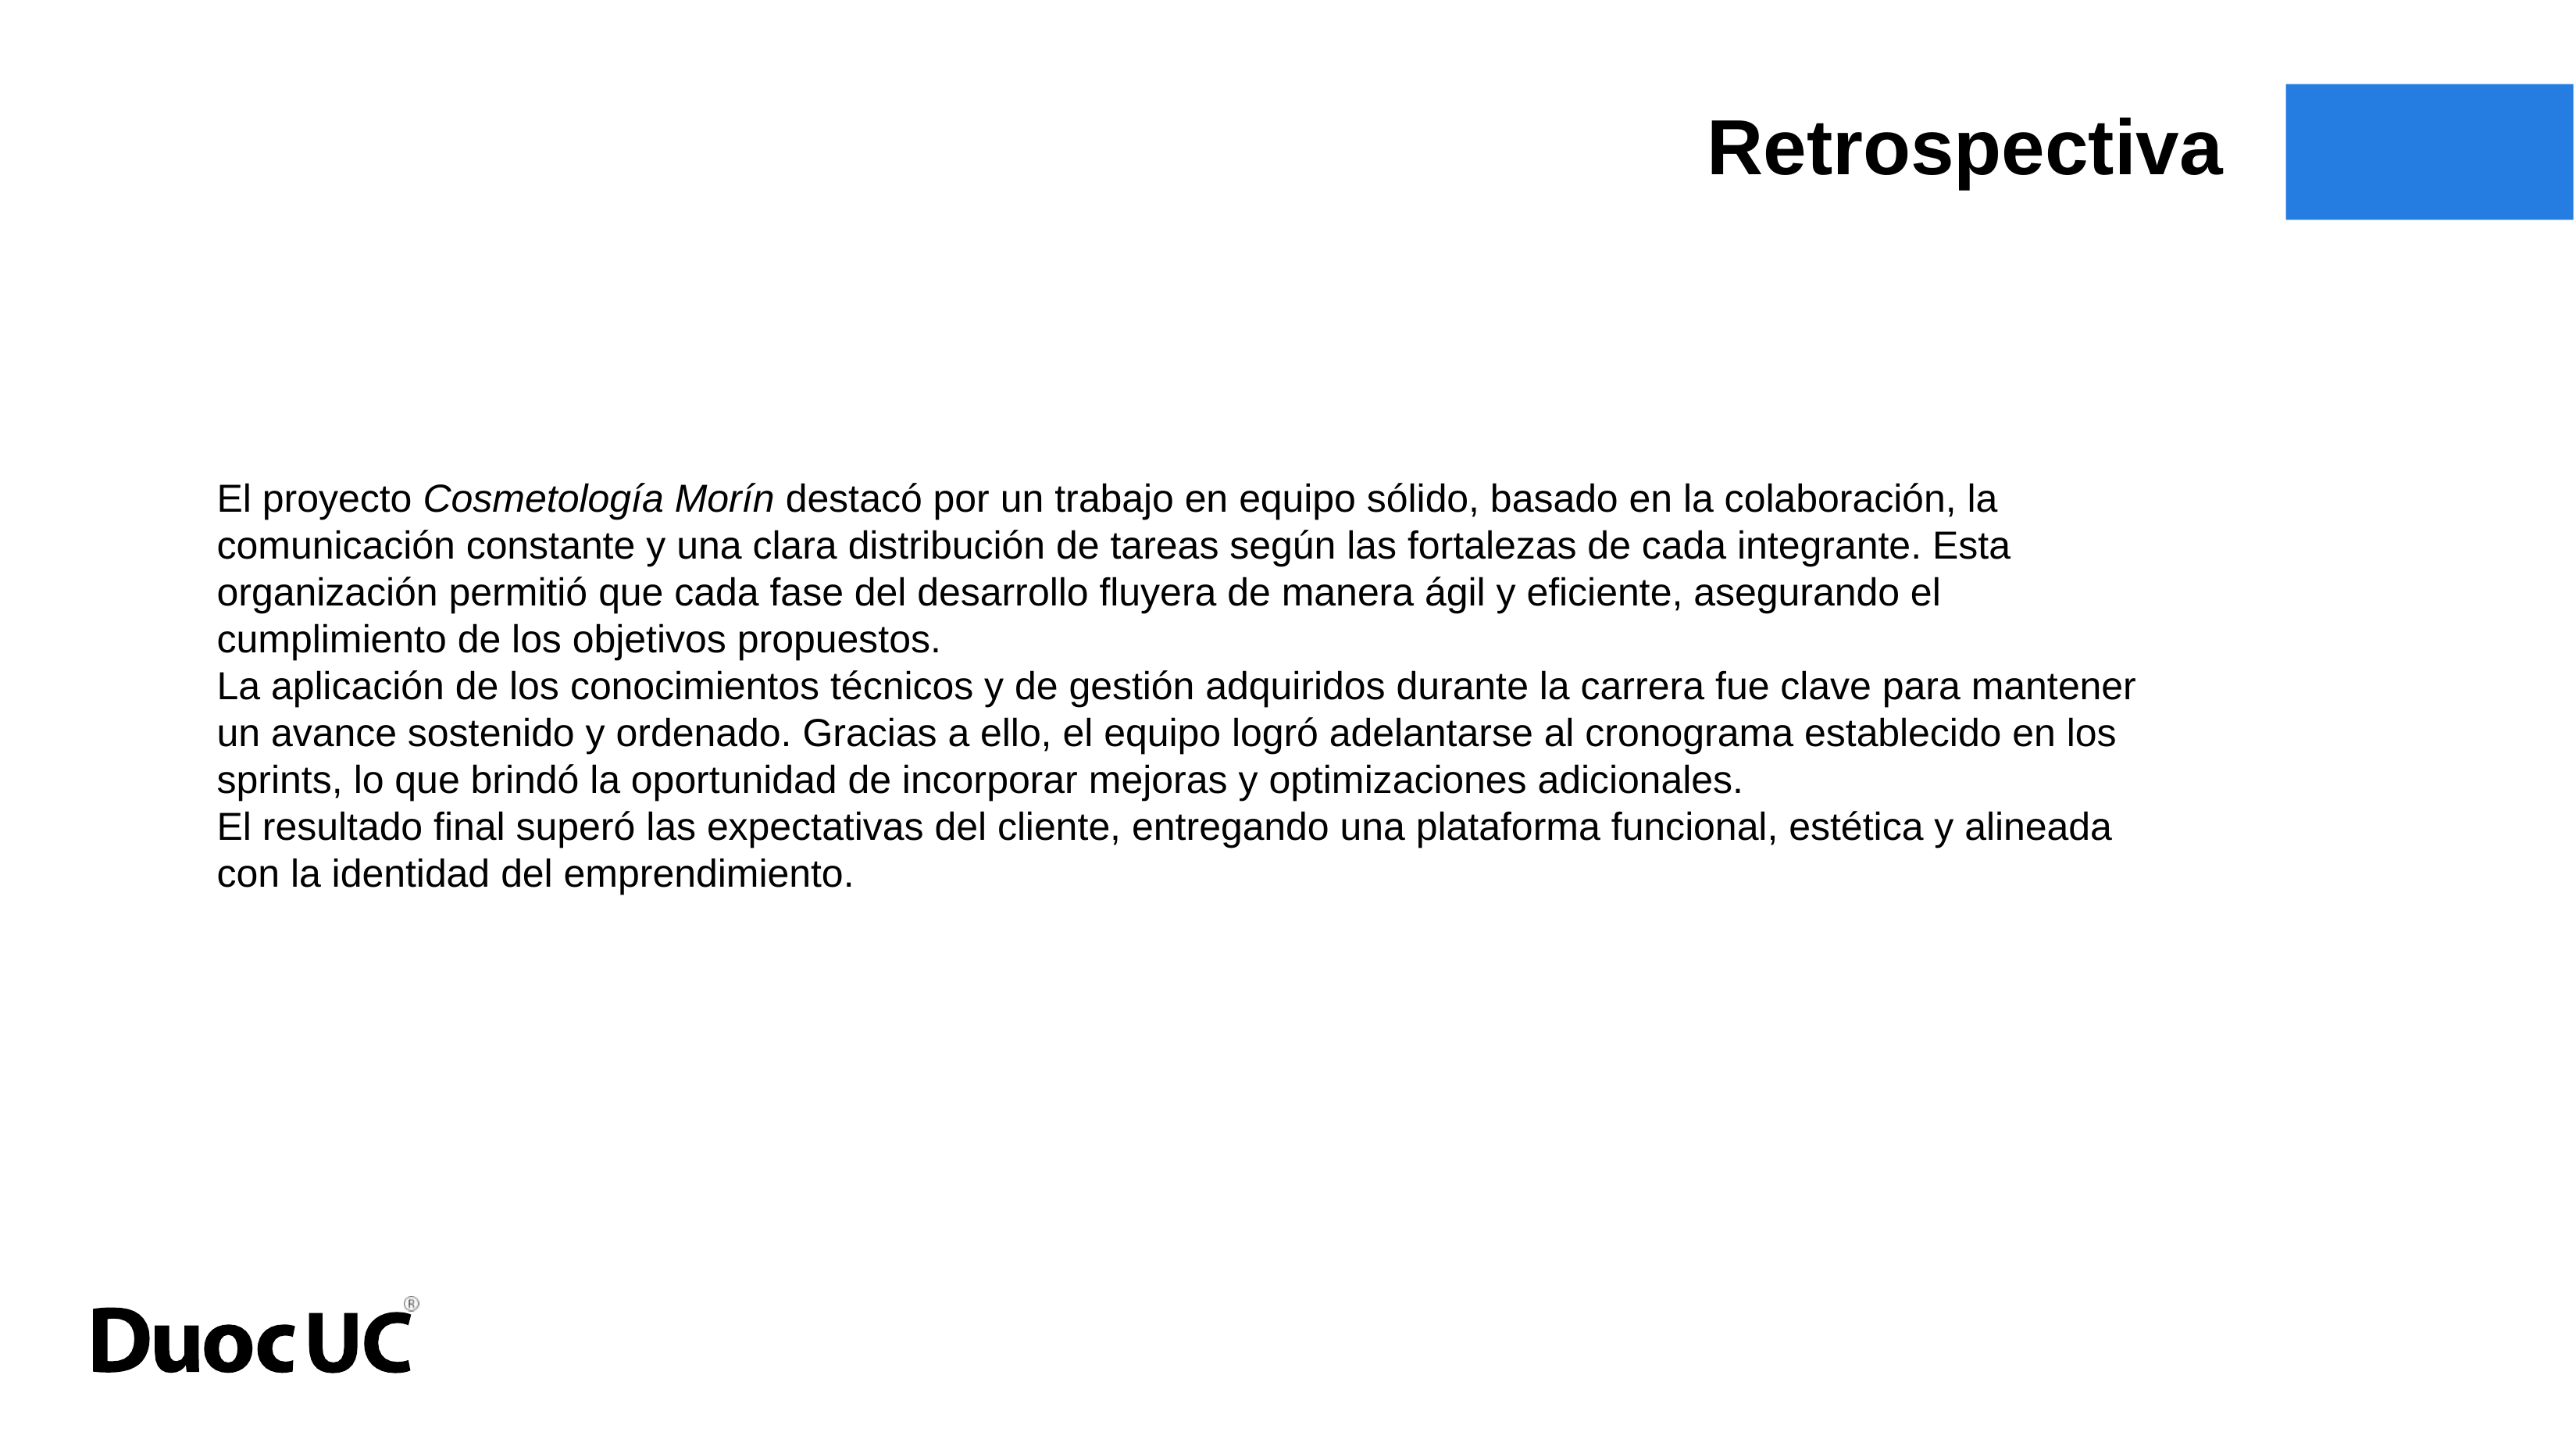

Retrospectiva
El proyecto Cosmetología Morín destacó por un trabajo en equipo sólido, basado en la colaboración, la comunicación constante y una clara distribución de tareas según las fortalezas de cada integrante. Esta organización permitió que cada fase del desarrollo fluyera de manera ágil y eficiente, asegurando el cumplimiento de los objetivos propuestos.
La aplicación de los conocimientos técnicos y de gestión adquiridos durante la carrera fue clave para mantener un avance sostenido y ordenado. Gracias a ello, el equipo logró adelantarse al cronograma establecido en los sprints, lo que brindó la oportunidad de incorporar mejoras y optimizaciones adicionales.
El resultado final superó las expectativas del cliente, entregando una plataforma funcional, estética y alineada con la identidad del emprendimiento.